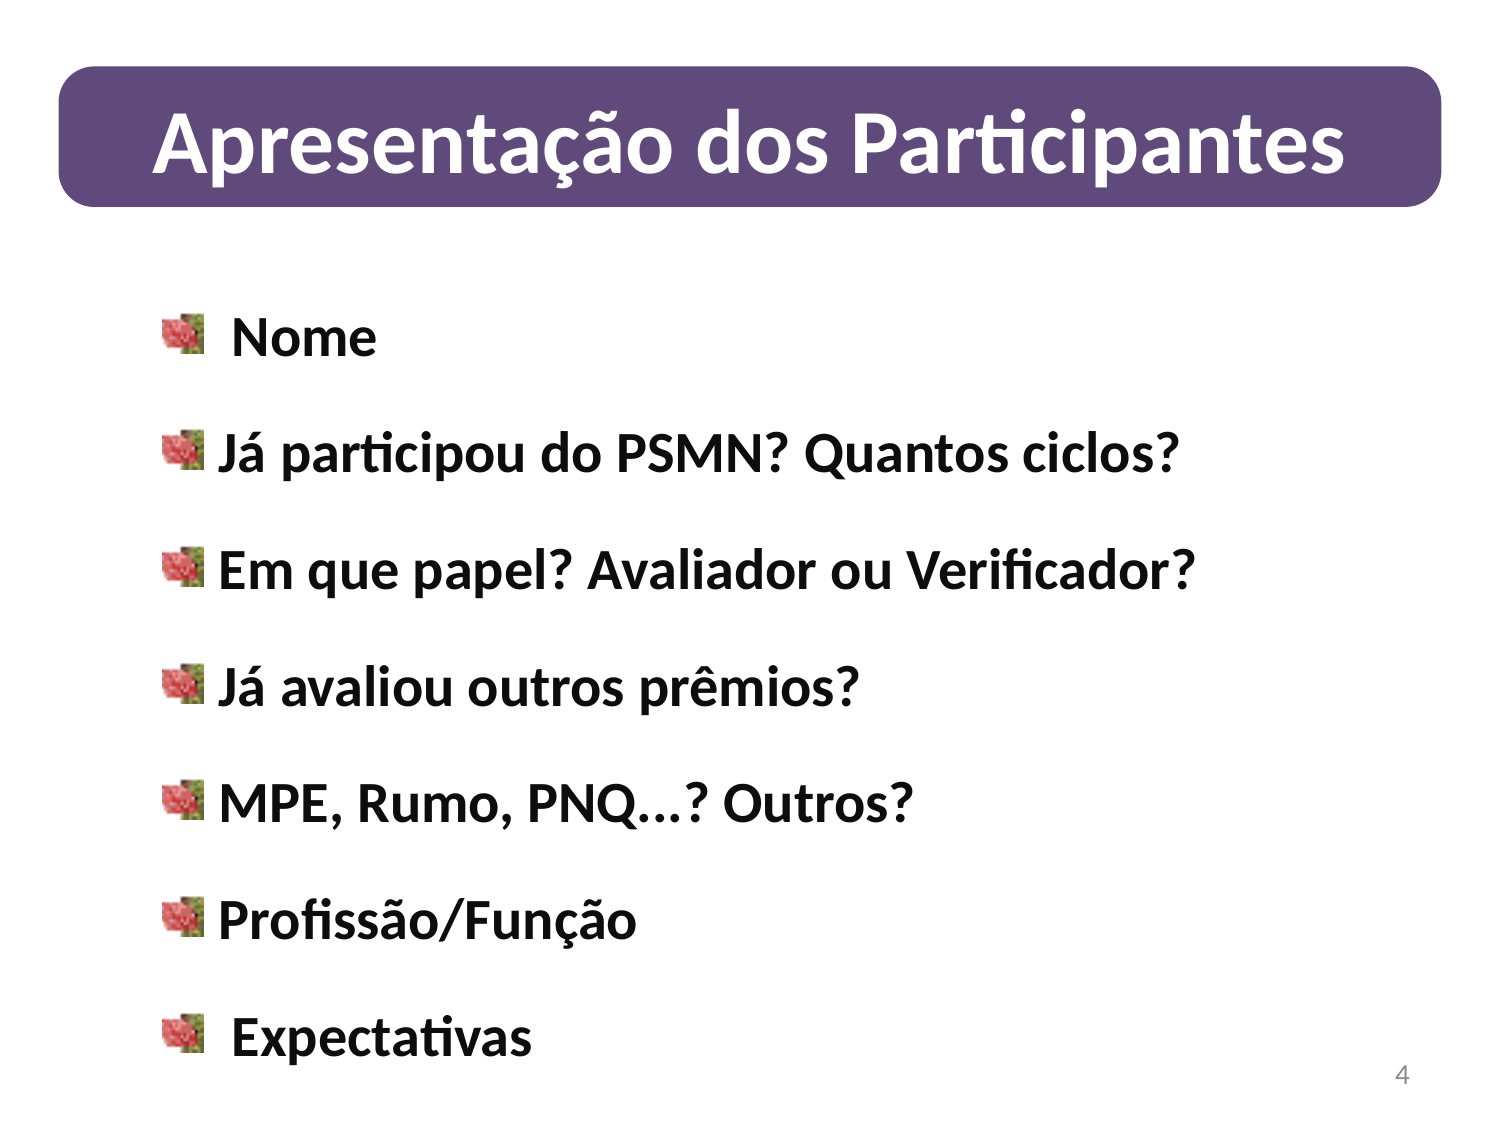

Apresentação dos Participantes
 Nome
Já participou do PSMN? Quantos ciclos?
Em que papel? Avaliador ou Verificador?
Já avaliou outros prêmios?
MPE, Rumo, PNQ...? Outros?
Profissão/Função
 Expectativas
4